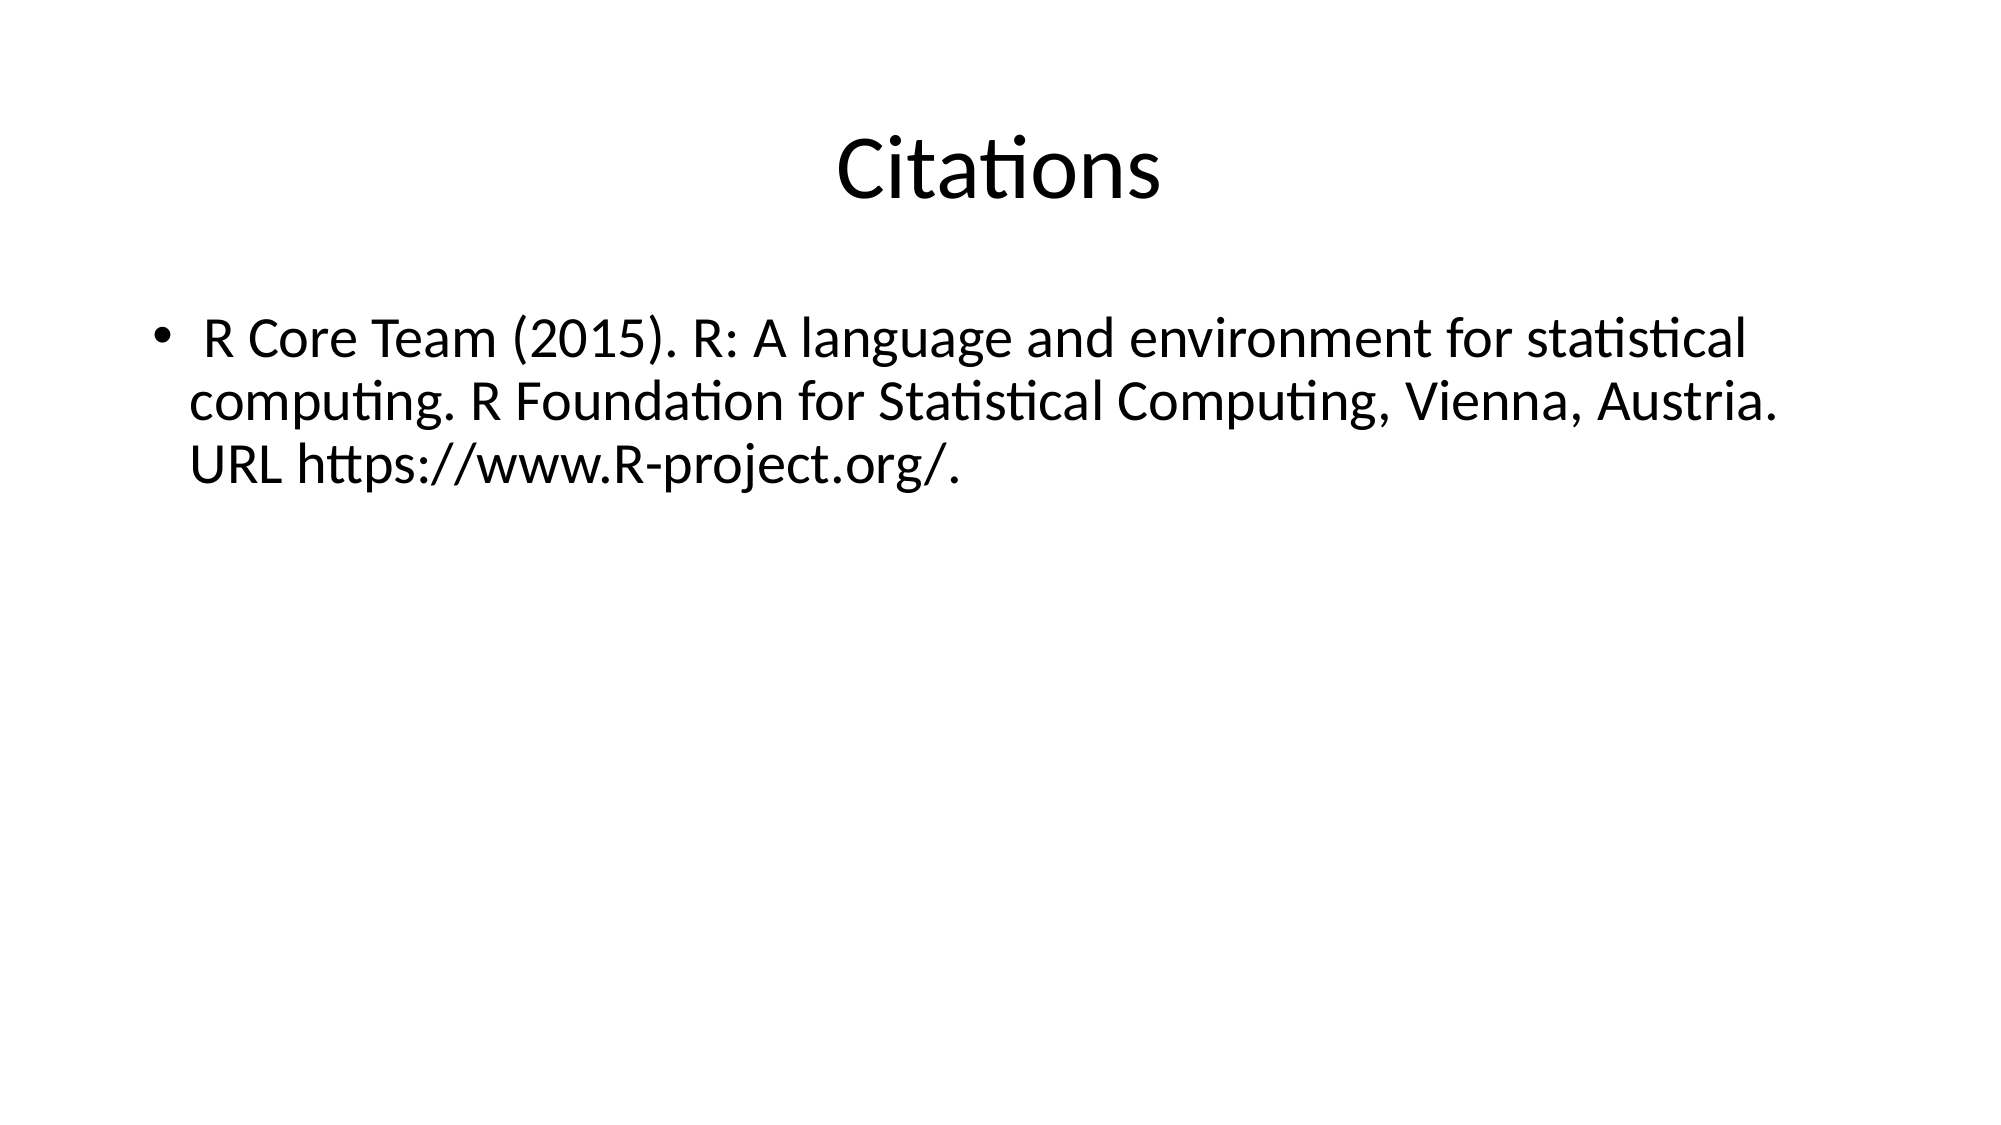

# Citations
 R Core Team (2015). R: A language and environment for statistical computing. R Foundation for Statistical Computing, Vienna, Austria. URL https://www.R-project.org/.